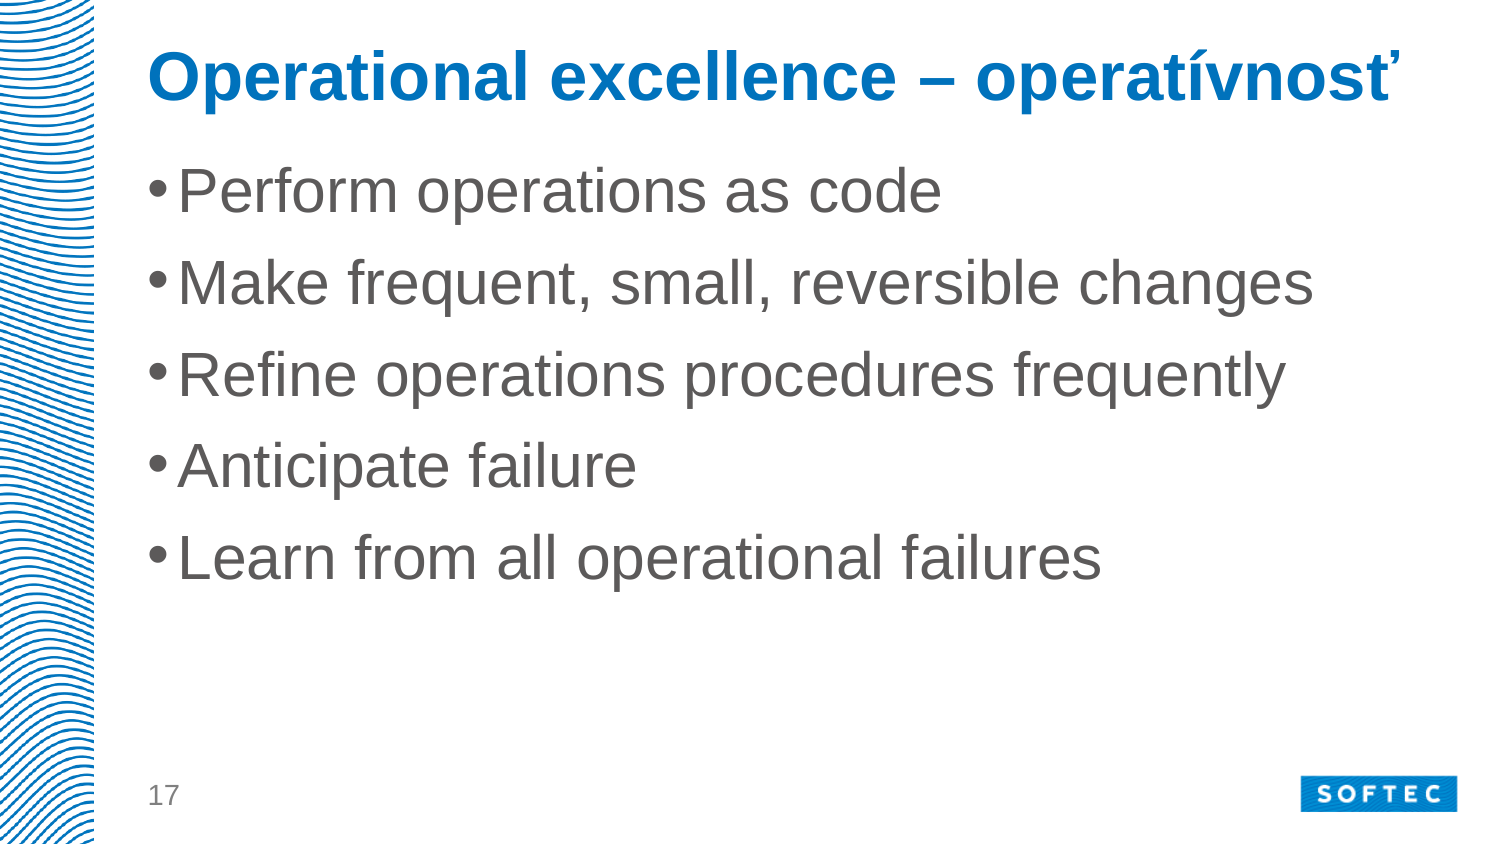

# Operational excellence – operatívnosť
Perform operations as code
Make frequent, small, reversible changes
Refine operations procedures frequently
Anticipate failure
Learn from all operational failures